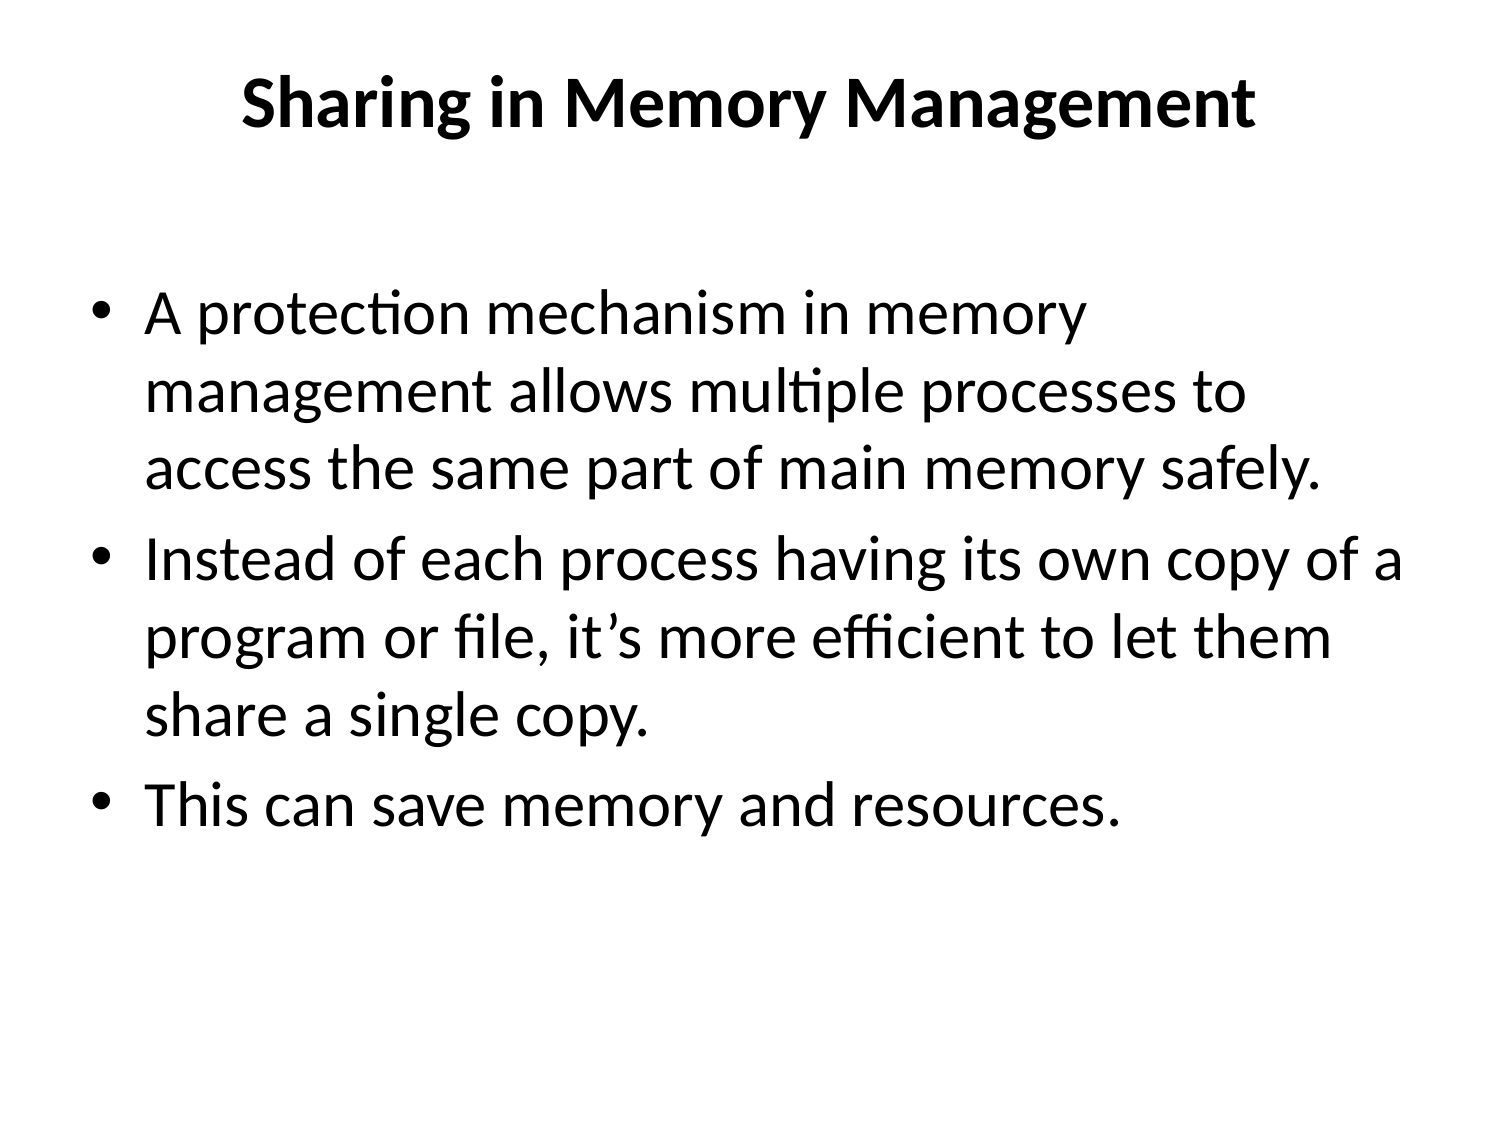

# Sharing in Memory Management
A protection mechanism in memory management allows multiple processes to access the same part of main memory safely.
Instead of each process having its own copy of a program or file, it’s more efficient to let them share a single copy.
This can save memory and resources.